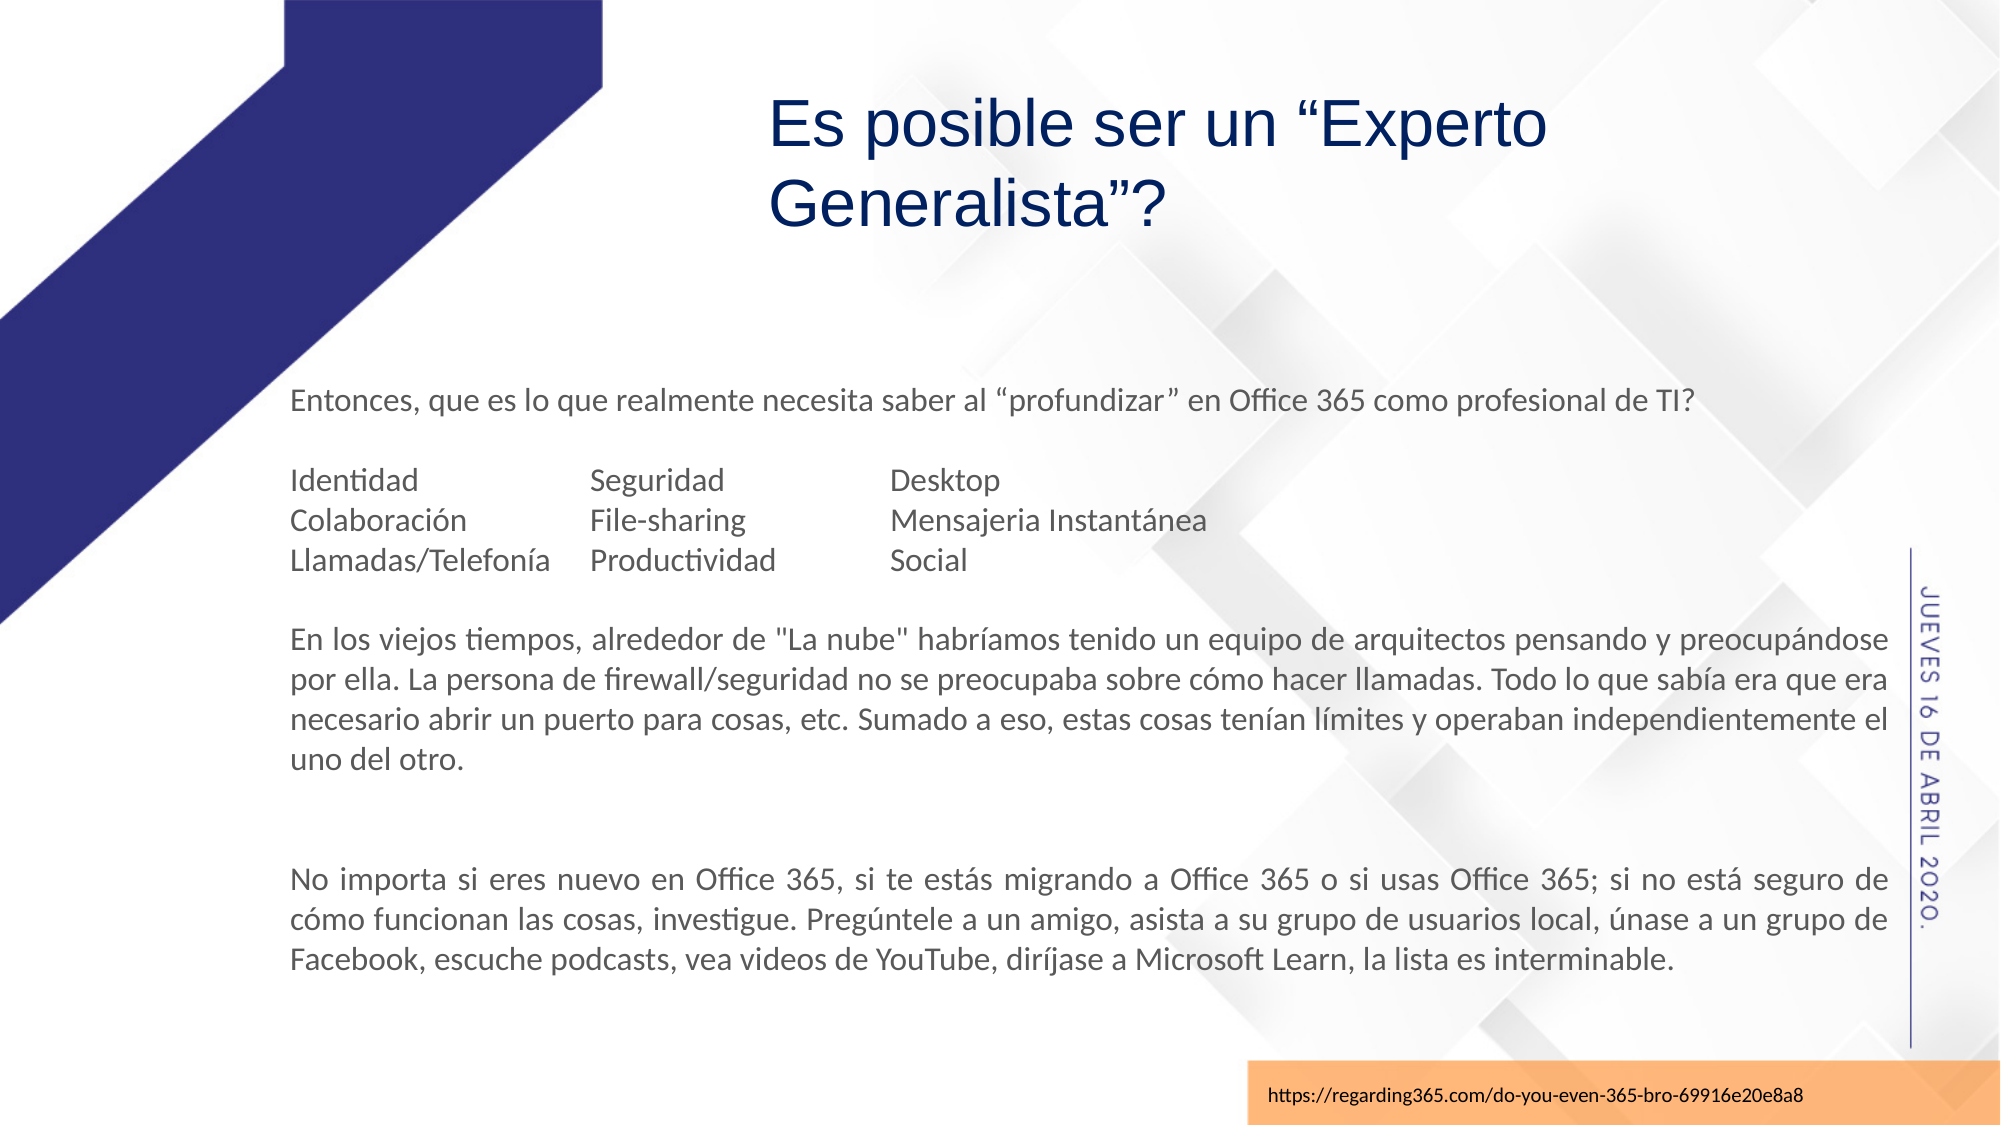

Es posible ser un “Experto Generalista”?
Entonces, que es lo que realmente necesita saber al “profundizar” en Office 365 como profesional de TI?

Identidad		Seguridad		Desktop
Colaboración	File-sharing	Mensajeria Instantánea
Llamadas/Telefonía	Productividad	Social

En los viejos tiempos, alrededor de "La nube" habríamos tenido un equipo de arquitectos pensando y preocupándose por ella. La persona de firewall/seguridad no se preocupaba sobre cómo hacer llamadas. Todo lo que sabía era que era necesario abrir un puerto para cosas, etc. Sumado a eso, estas cosas tenían límites y operaban independientemente el uno del otro.

No importa si eres nuevo en Office 365, si te estás migrando a Office 365 o si usas Office 365; si no está seguro de cómo funcionan las cosas, investigue. Pregúntele a un amigo, asista a su grupo de usuarios local, únase a un grupo de Facebook, escuche podcasts, vea videos de YouTube, diríjase a Microsoft Learn, la lista es interminable.
https://regarding365.com/do-you-even-365-bro-69916e20e8a8